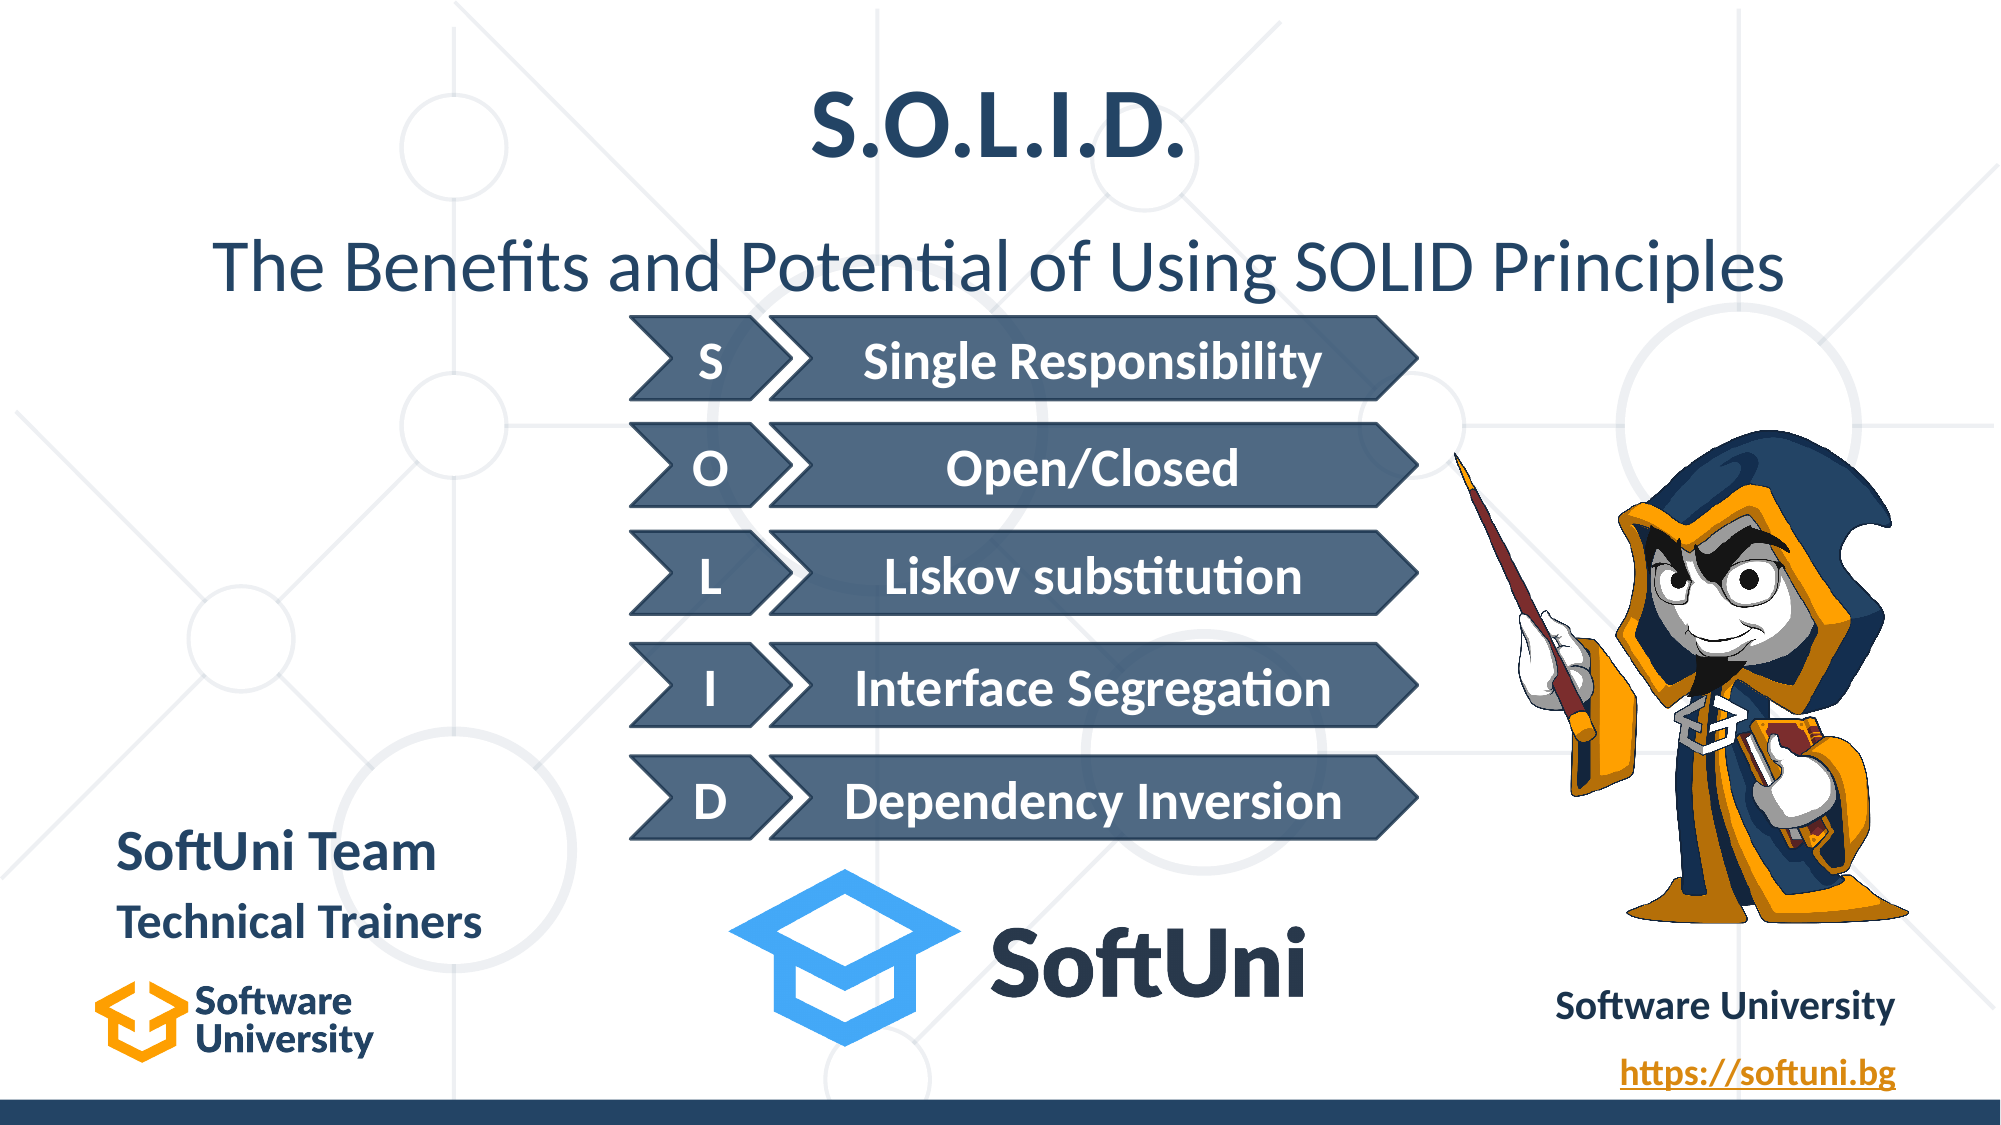

# S.O.L.I.D.
The Benefits and Potential of Using SOLID Principles
Single Responsibility
S
Open/Closed
O
Liskov substitution
L
Interface Segregation
I
Dependency Inversion
D
SoftUni Team

Technical Trainers
Software University
https://softuni.bg